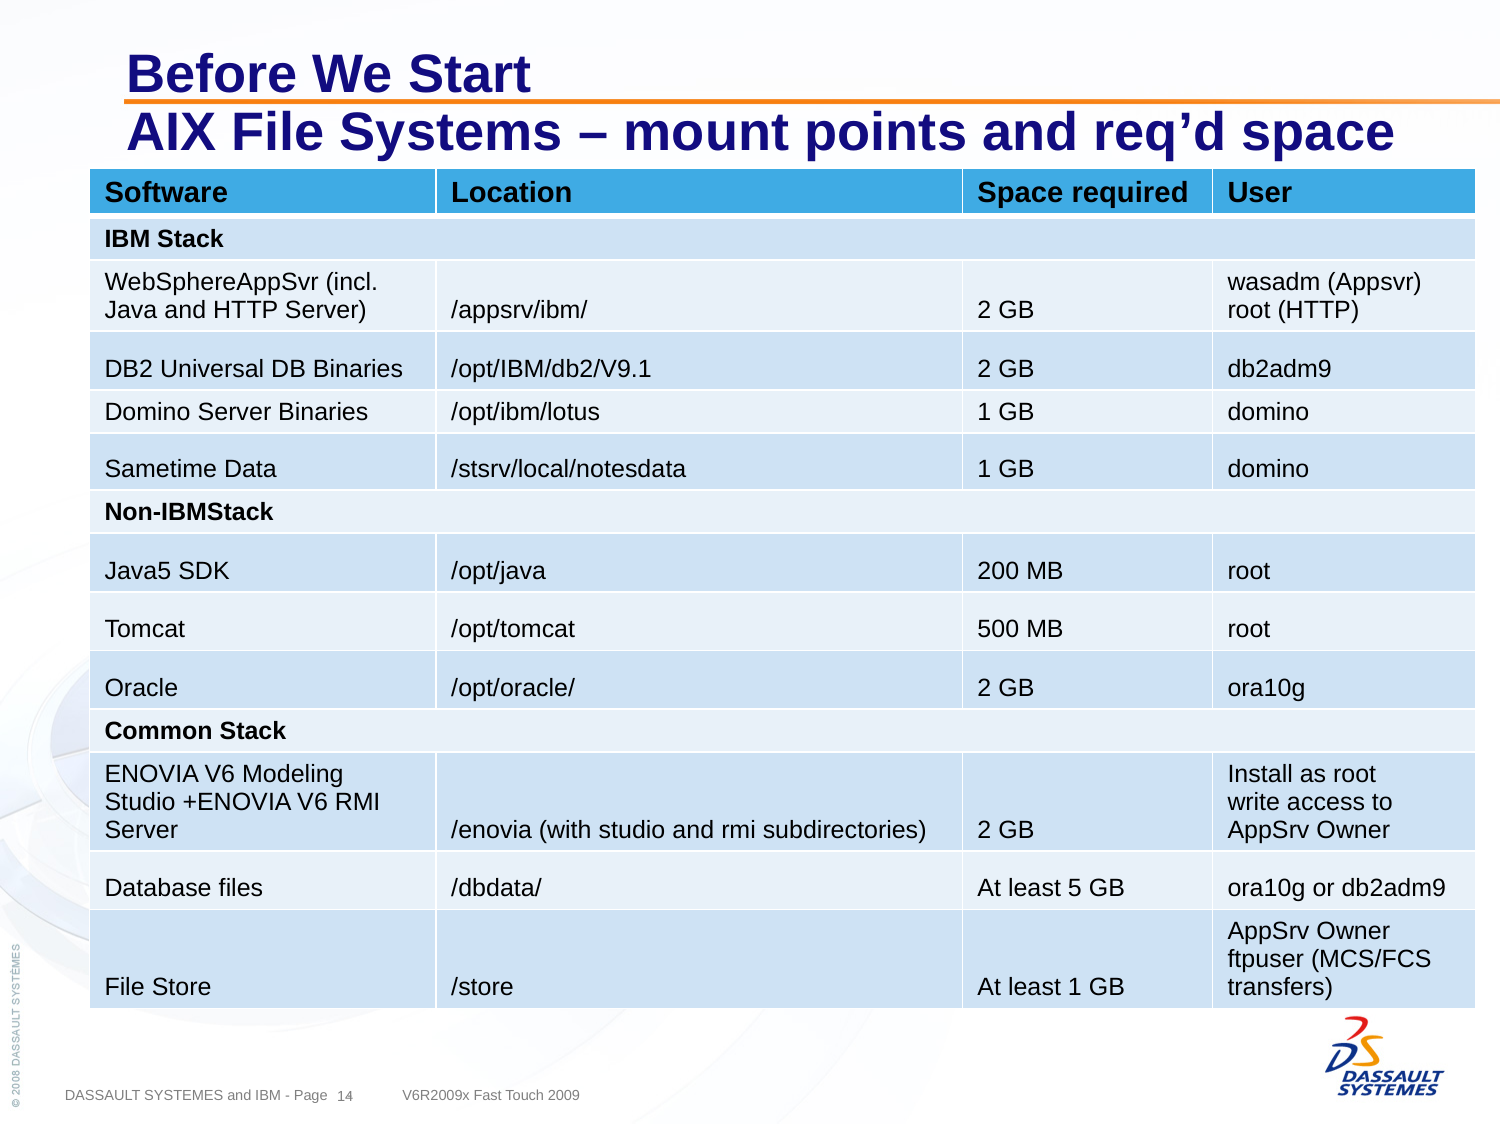

# Before We Start AIX File Systems – mount points and req’d space
| Software | Location | Space required | User |
| --- | --- | --- | --- |
| IBM Stack |  |  |  |
| WebSphereAppSvr (incl. Java and HTTP Server) | /appsrv/ibm/ | 2 GB | wasadm (Appsvr) root (HTTP) |
| DB2 Universal DB Binaries | /opt/IBM/db2/V9.1 | 2 GB | db2adm9 |
| Domino Server Binaries | /opt/ibm/lotus | 1 GB | domino |
| Sametime Data | /stsrv/local/notesdata | 1 GB | domino |
| Non-IBMStack |  |  |  |
| Java5 SDK | /opt/java | 200 MB | root |
| Tomcat | /opt/tomcat | 500 MB | root |
| Oracle | /opt/oracle/ | 2 GB | ora10g |
| Common Stack |  |  |  |
| ENOVIA V6 Modeling Studio +ENOVIA V6 RMI Server | /enovia (with studio and rmi subdirectories) | 2 GB | Install as root write access to AppSrv Owner |
| Database files | /dbdata/ | At least 5 GB | ora10g or db2adm9 |
| File Store | /store | At least 1 GB | AppSrv Owner ftpuser (MCS/FCS transfers) |